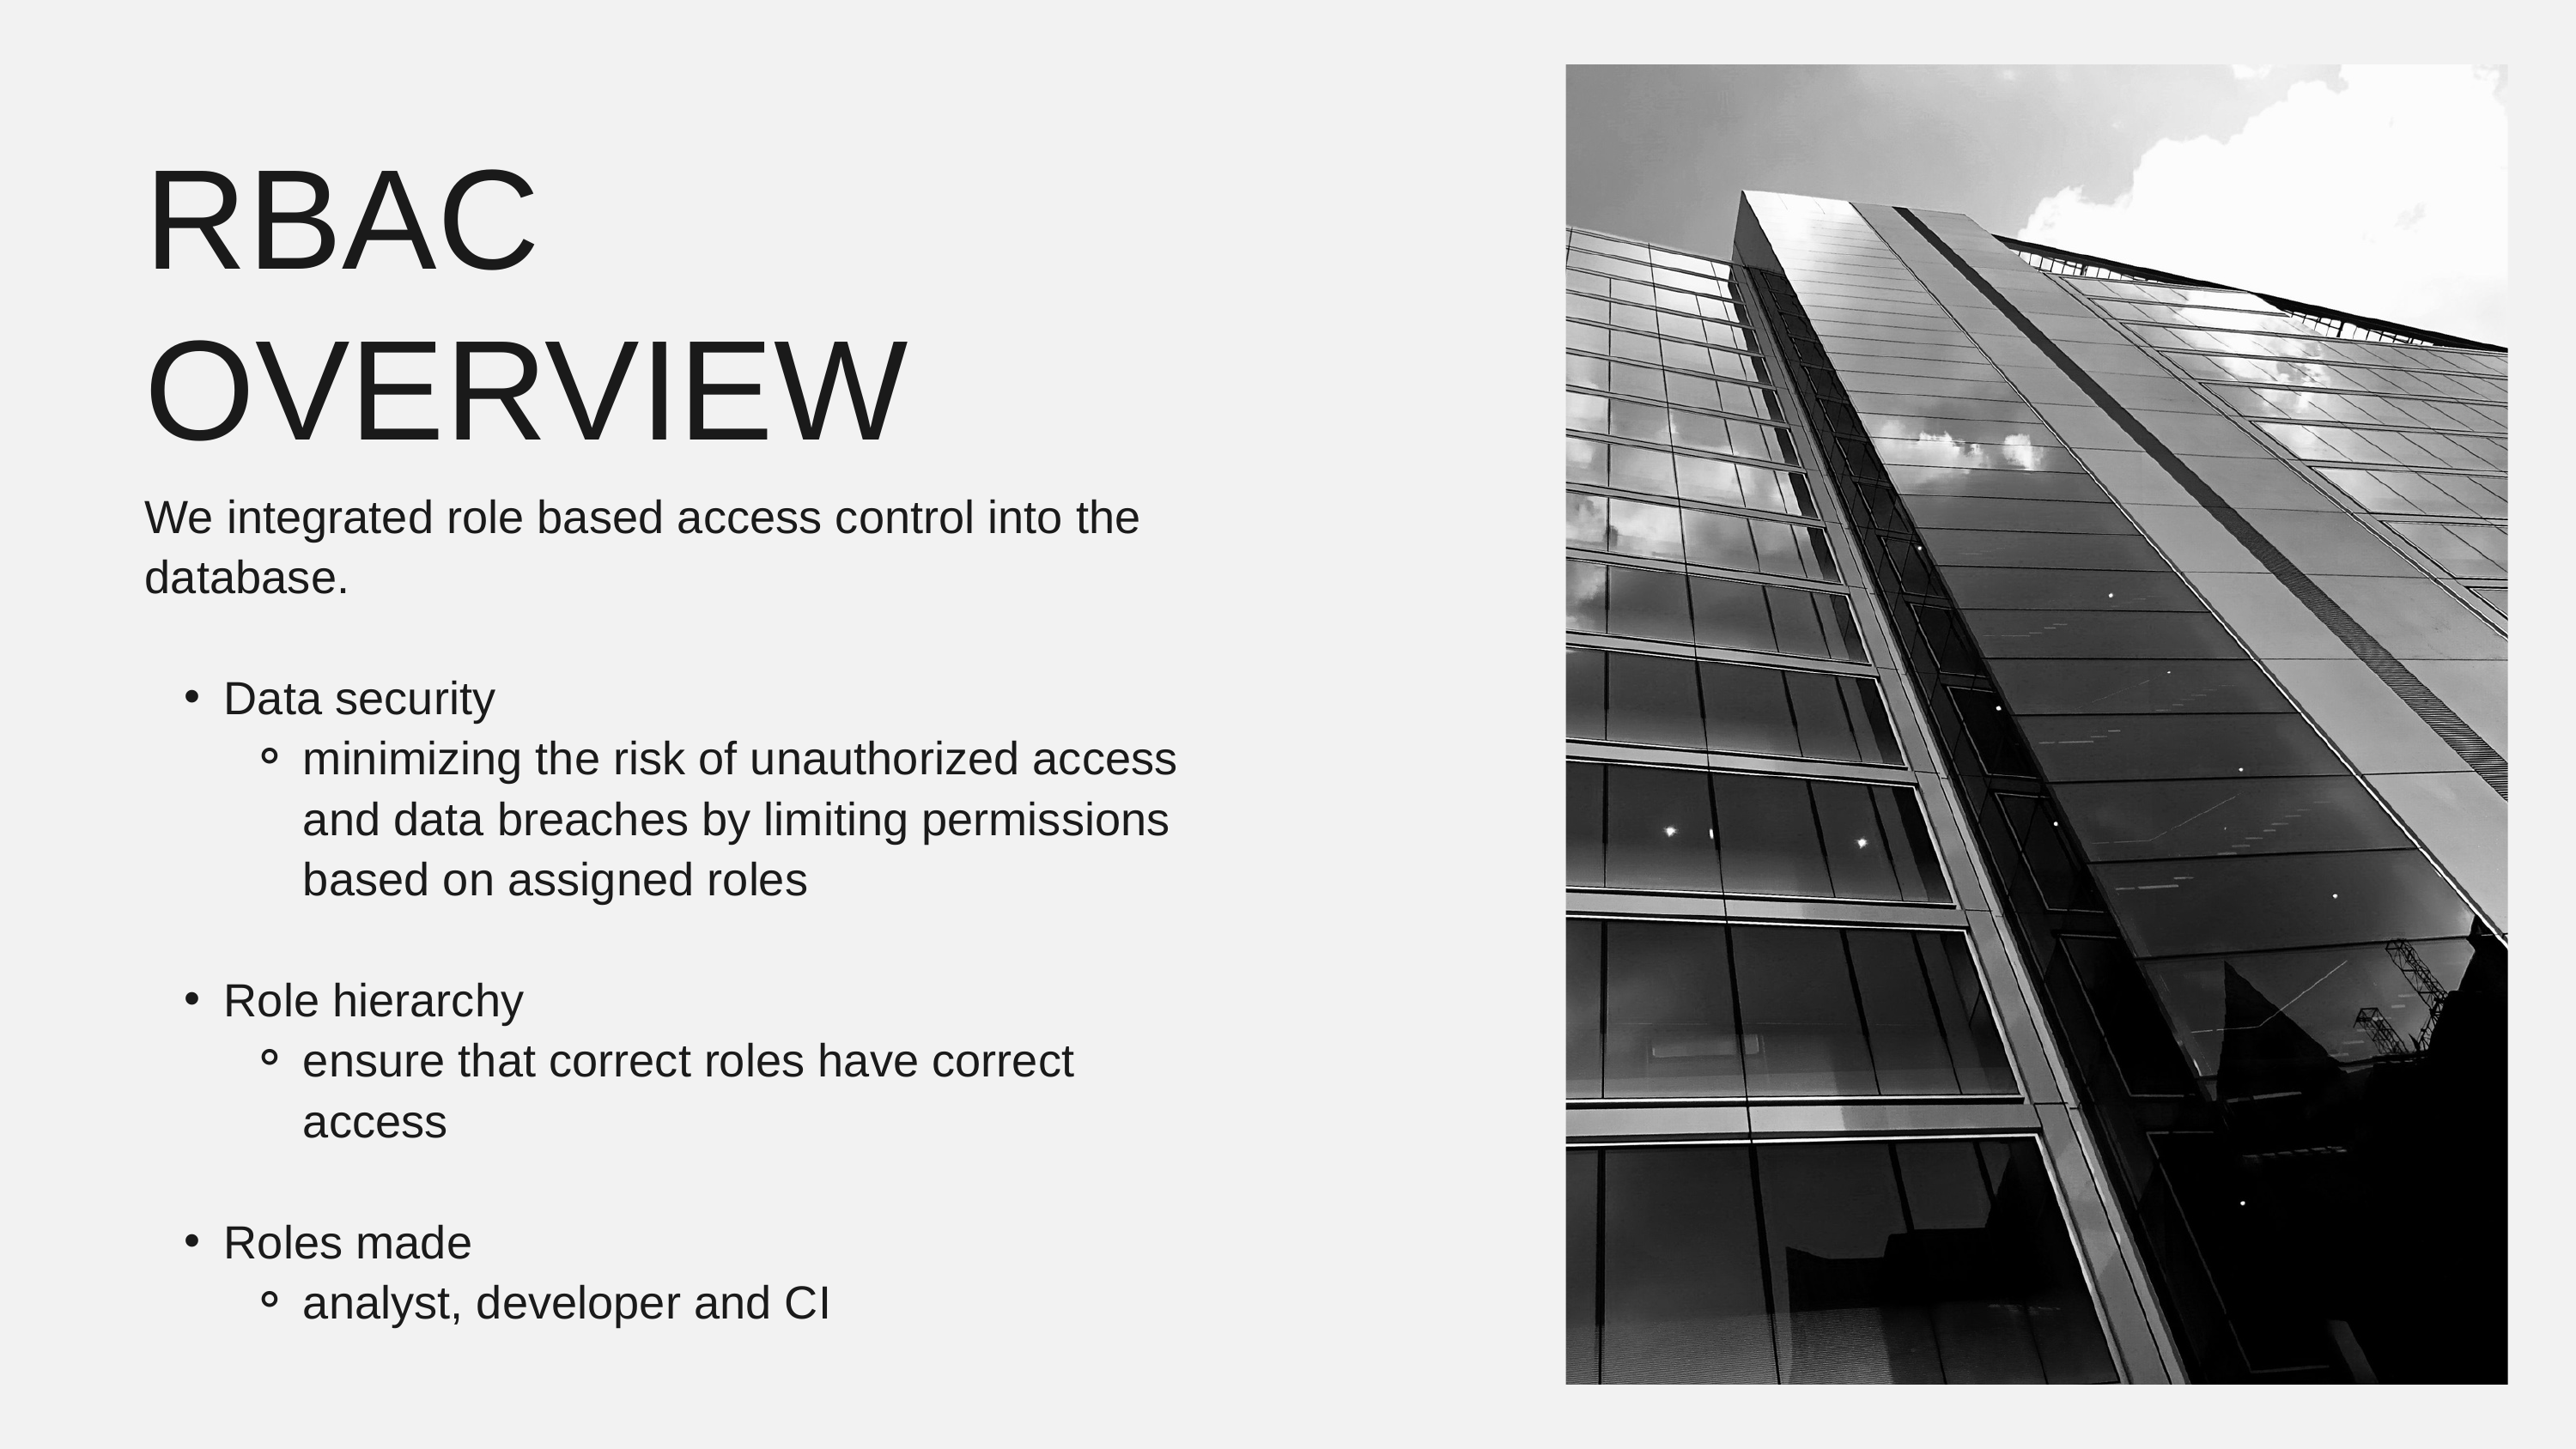

RBAC
OVERVIEW
We integrated role based access control into the database.

Data security
minimizing the risk of unauthorized access and data breaches by limiting permissions based on assigned roles

Role hierarchy
ensure that correct roles have correct access

Roles made
analyst, developer and CI